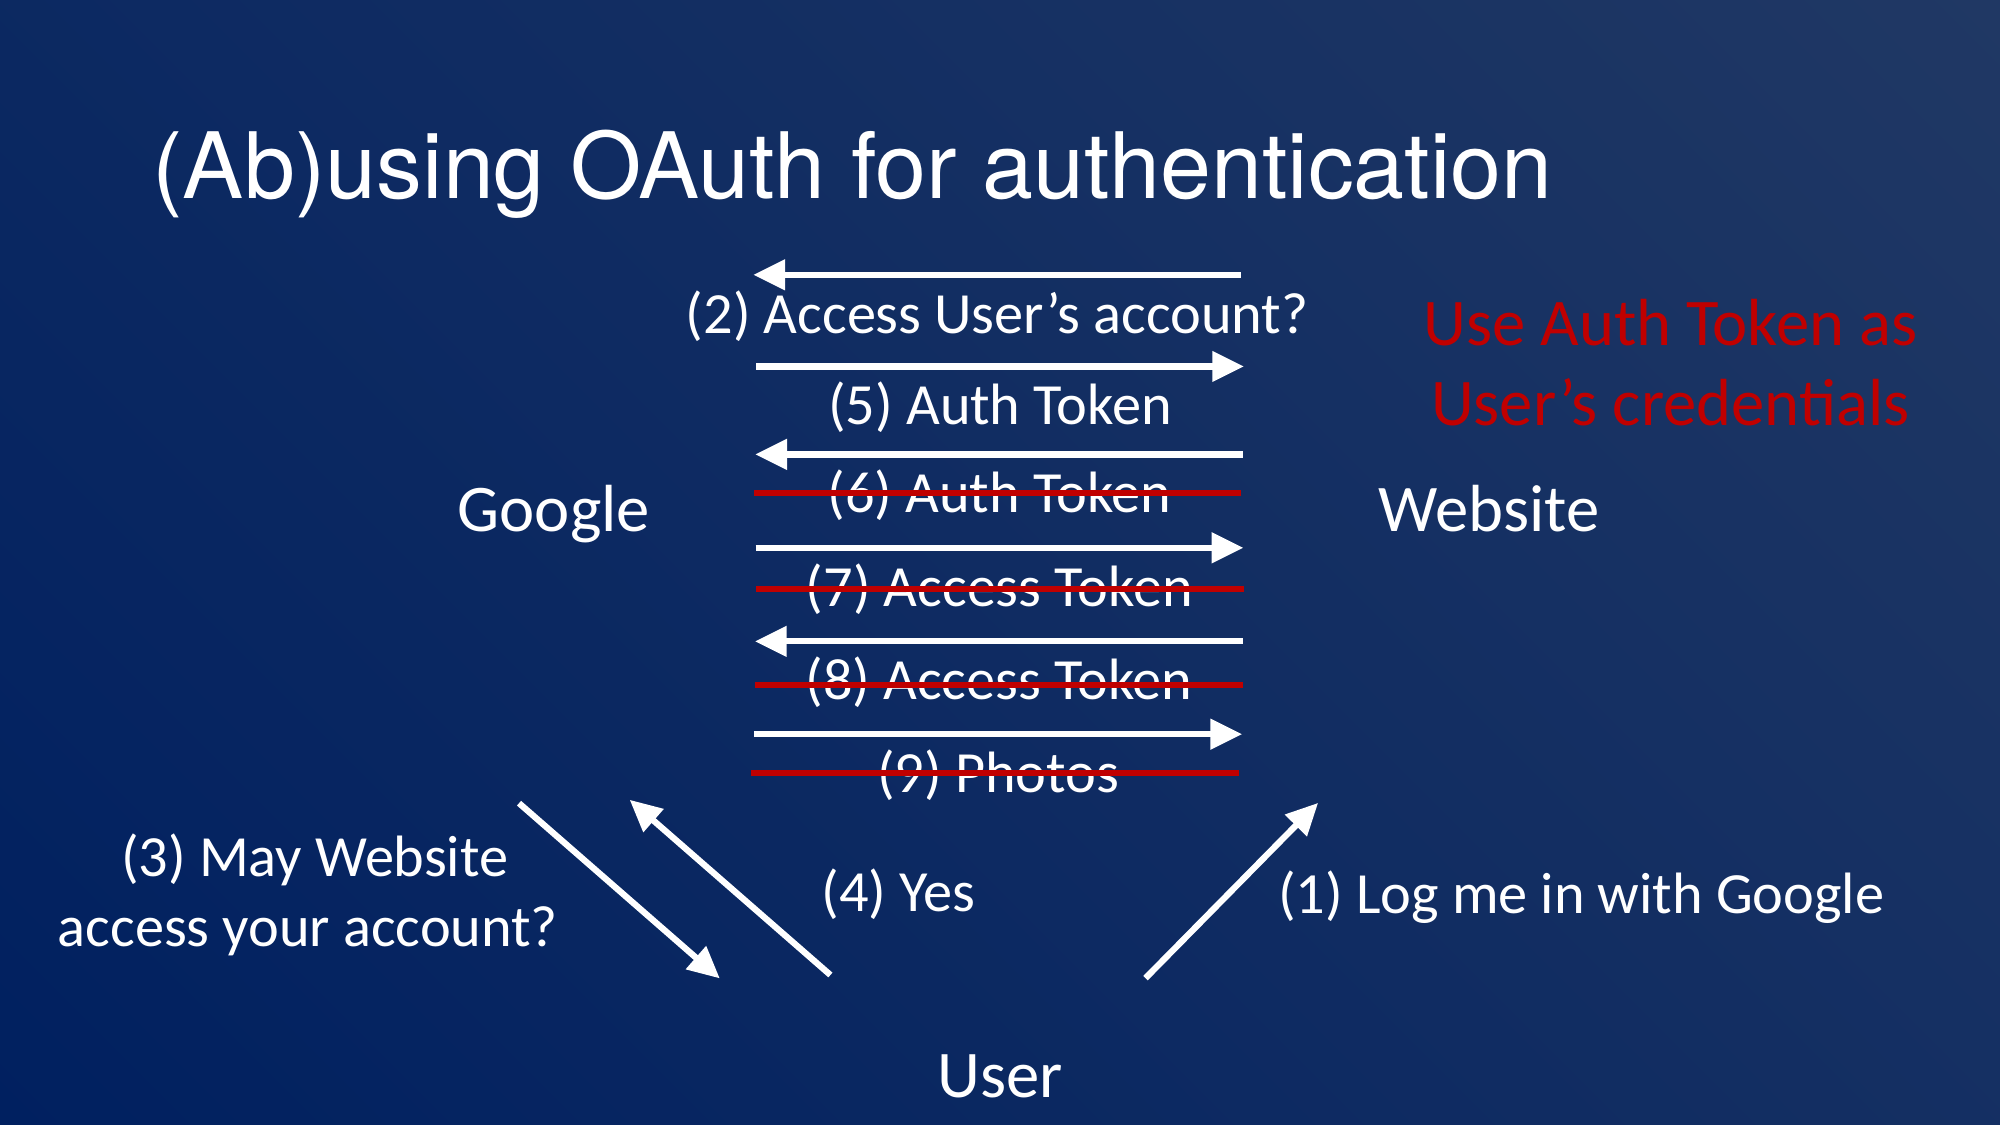

# (Ab)using OAuth for authentication
(2) Access User’s account?
Use Auth Token as User’s credentials
(5) Auth Token
(6) Auth Token
Website
Google
(7) Access Token
(8) Access Token
(9) Photos
(4) Yes
(3) May Website access your account?
(1) Log me in with Google
User